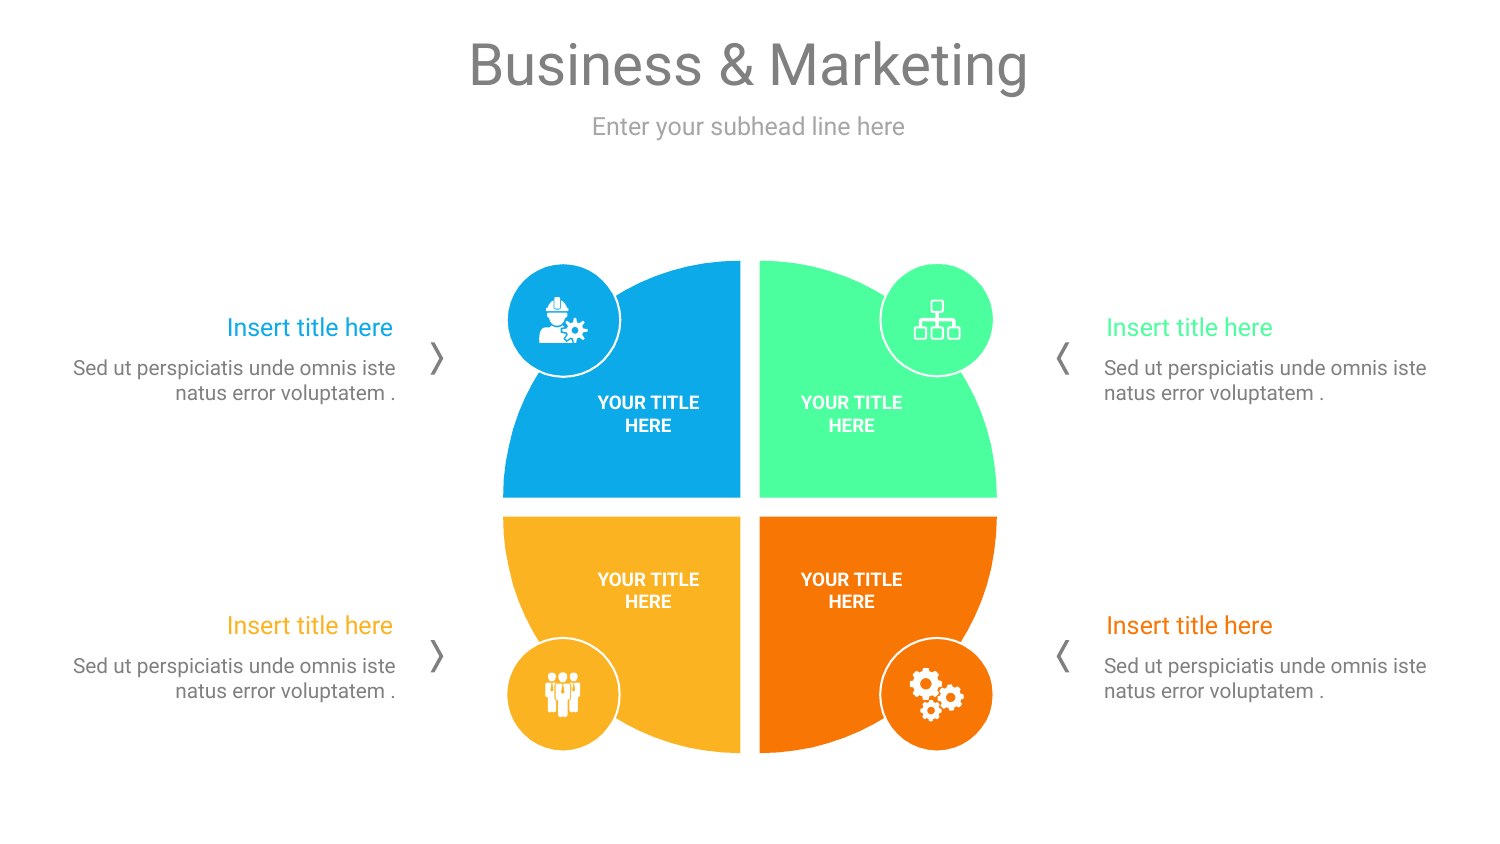

# Business & Marketing
Enter your subhead line here

Insert title here
Sed ut perspiciatis unde omnis iste natus error voluptatem .
Insert title here
Sed ut perspiciatis unde omnis iste natus error voluptatem .

YOUR TITLE HERE
YOUR TITLE HERE
YOUR TITLE HERE
YOUR TITLE HERE
Insert title here
Sed ut perspiciatis unde omnis iste natus error voluptatem .
Insert title here
Sed ut perspiciatis unde omnis iste natus error voluptatem .